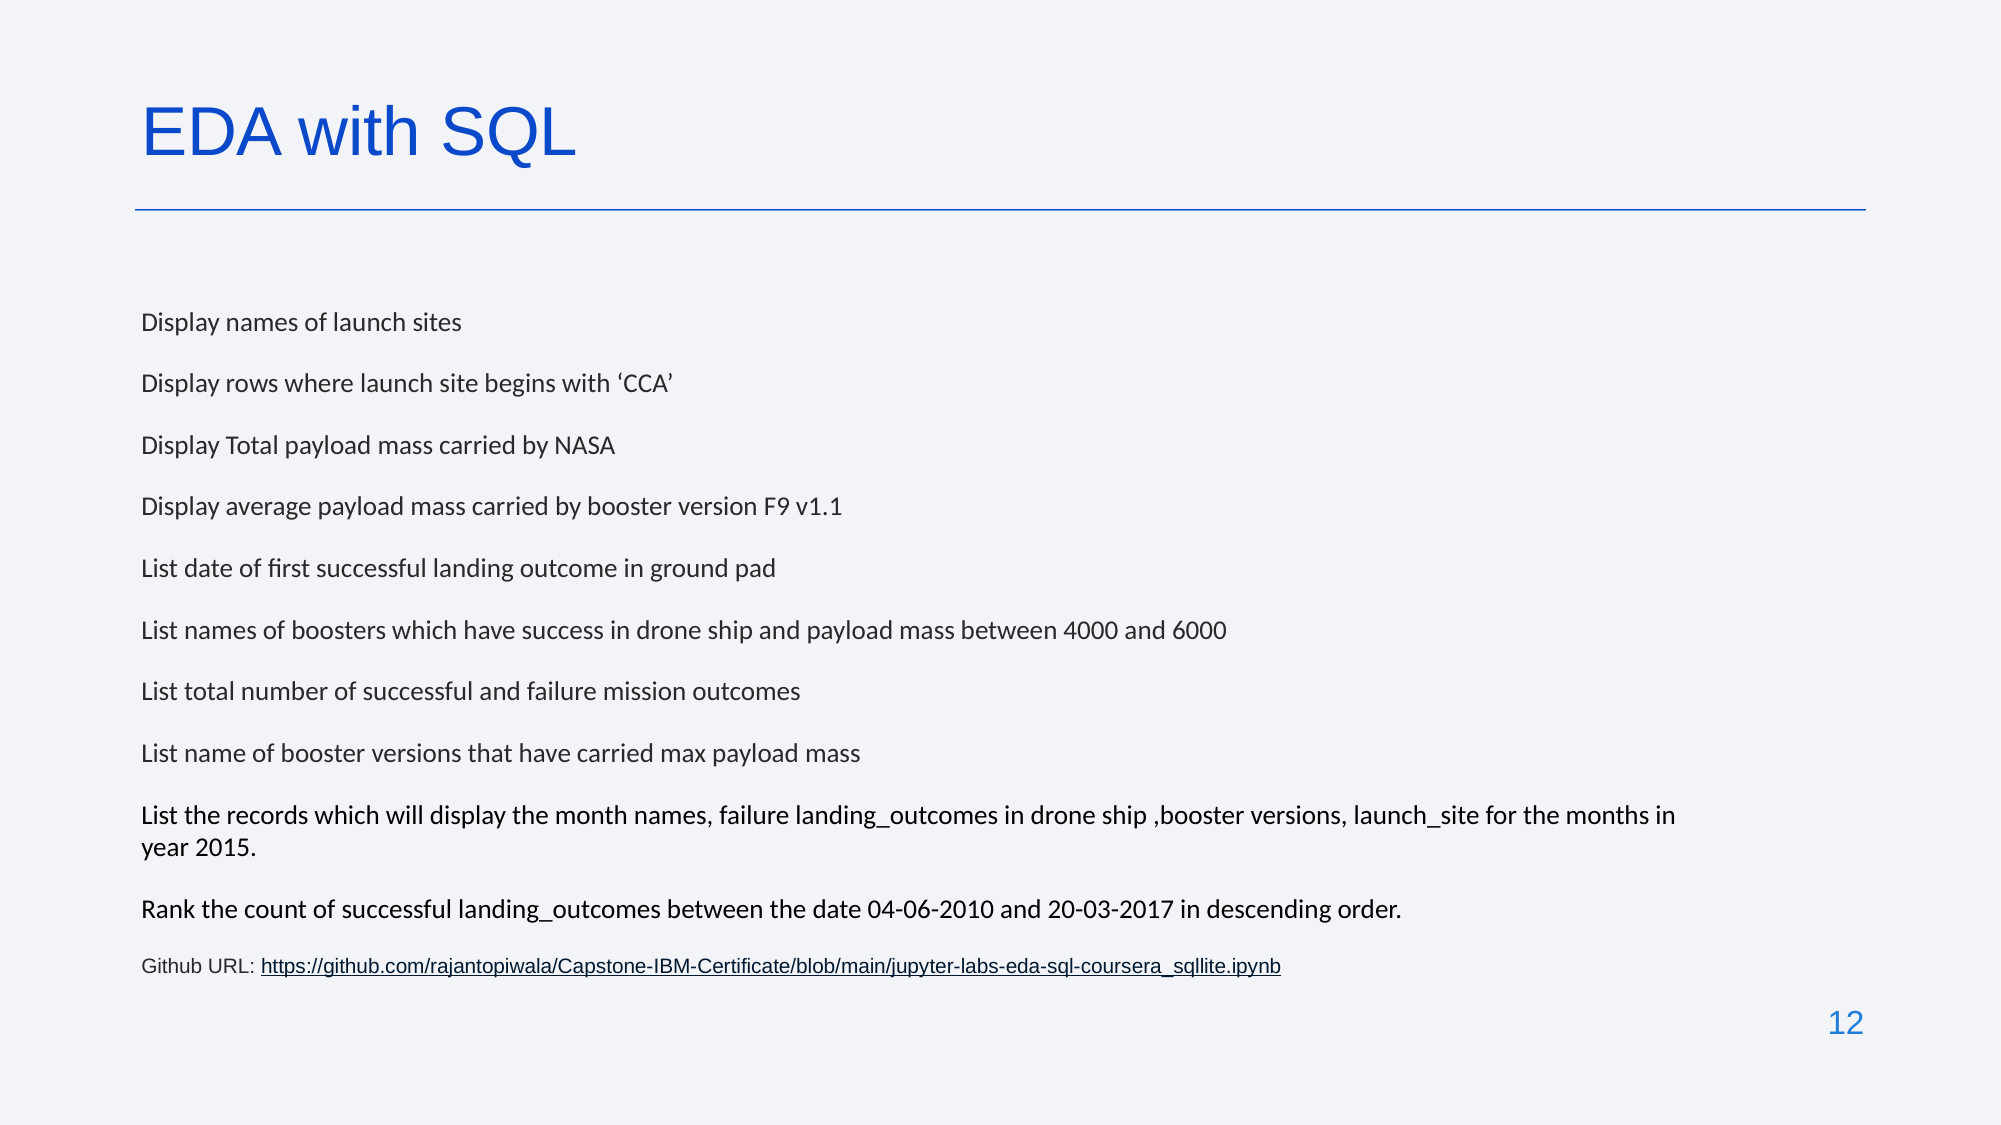

EDA with SQL
Display names of launch sites
Display rows where launch site begins with ‘CCA’
Display Total payload mass carried by NASA
Display average payload mass carried by booster version F9 v1.1
List date of first successful landing outcome in ground pad
List names of boosters which have success in drone ship and payload mass between 4000 and 6000
List total number of successful and failure mission outcomes
List name of booster versions that have carried max payload mass
List the records which will display the month names, failure landing_outcomes in drone ship ,booster versions, launch_site for the months in year 2015.
Rank the count of successful landing_outcomes between the date 04-06-2010 and 20-03-2017 in descending order.
Github URL: https://github.com/rajantopiwala/Capstone-IBM-Certificate/blob/main/jupyter-labs-eda-sql-coursera_sqllite.ipynb

12